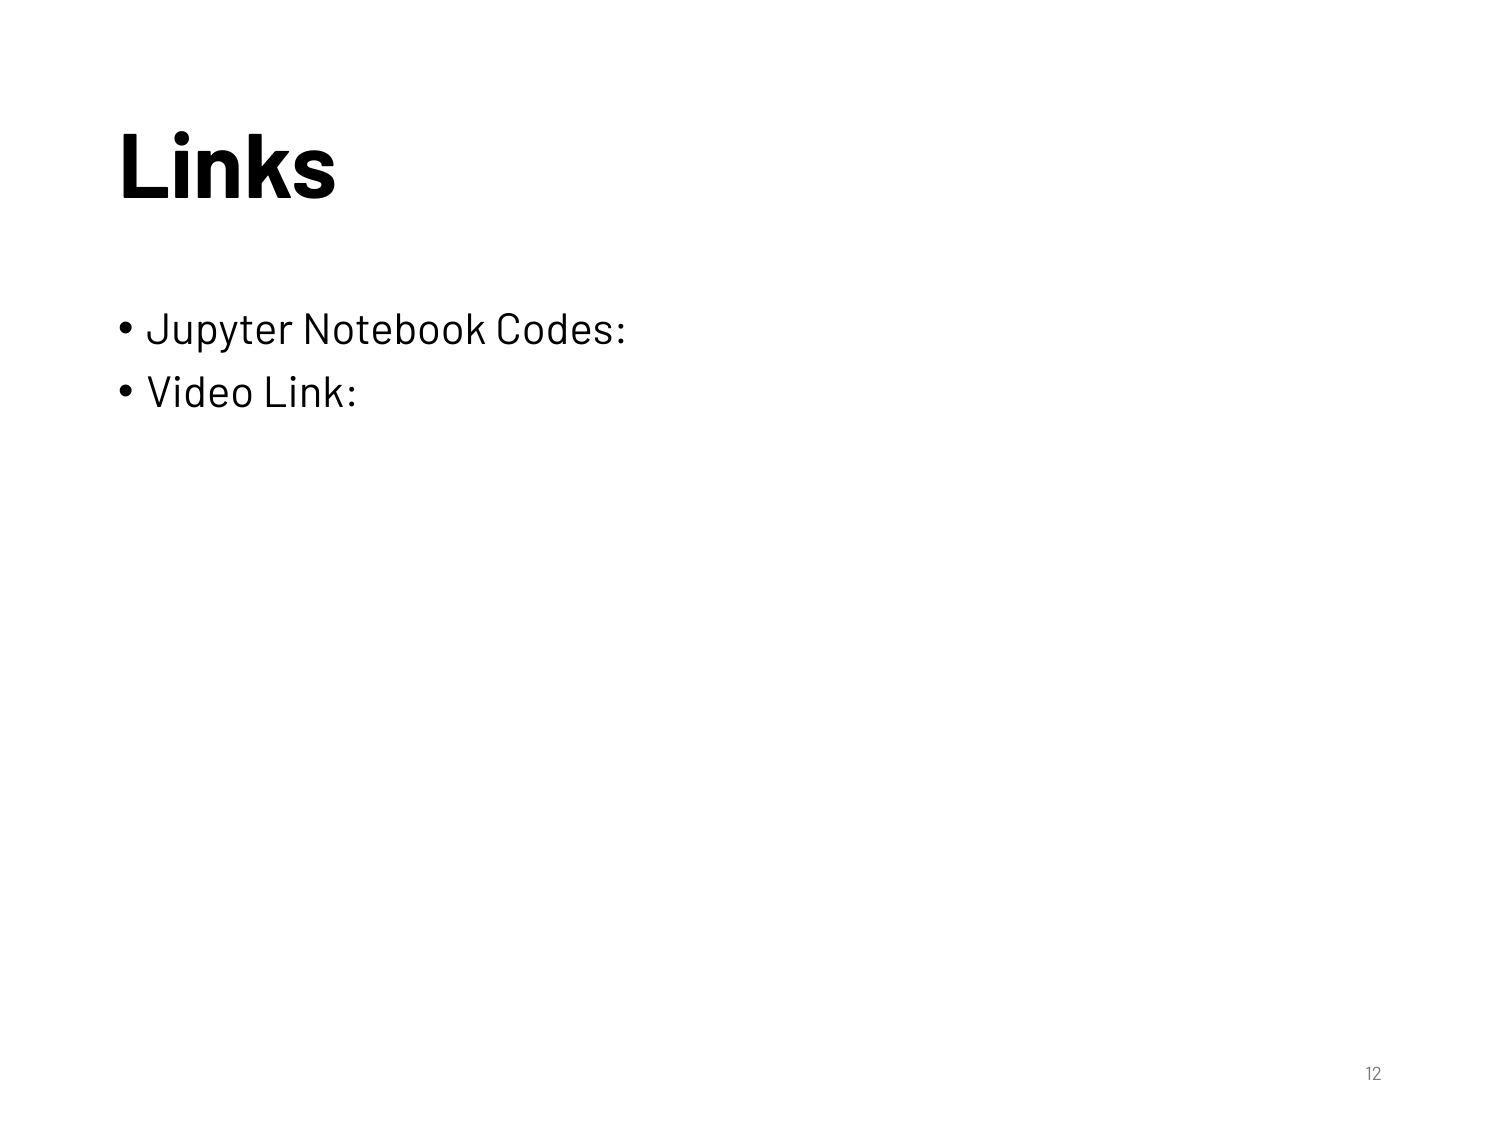

# Links
Jupyter Notebook Codes:
Video Link:

12